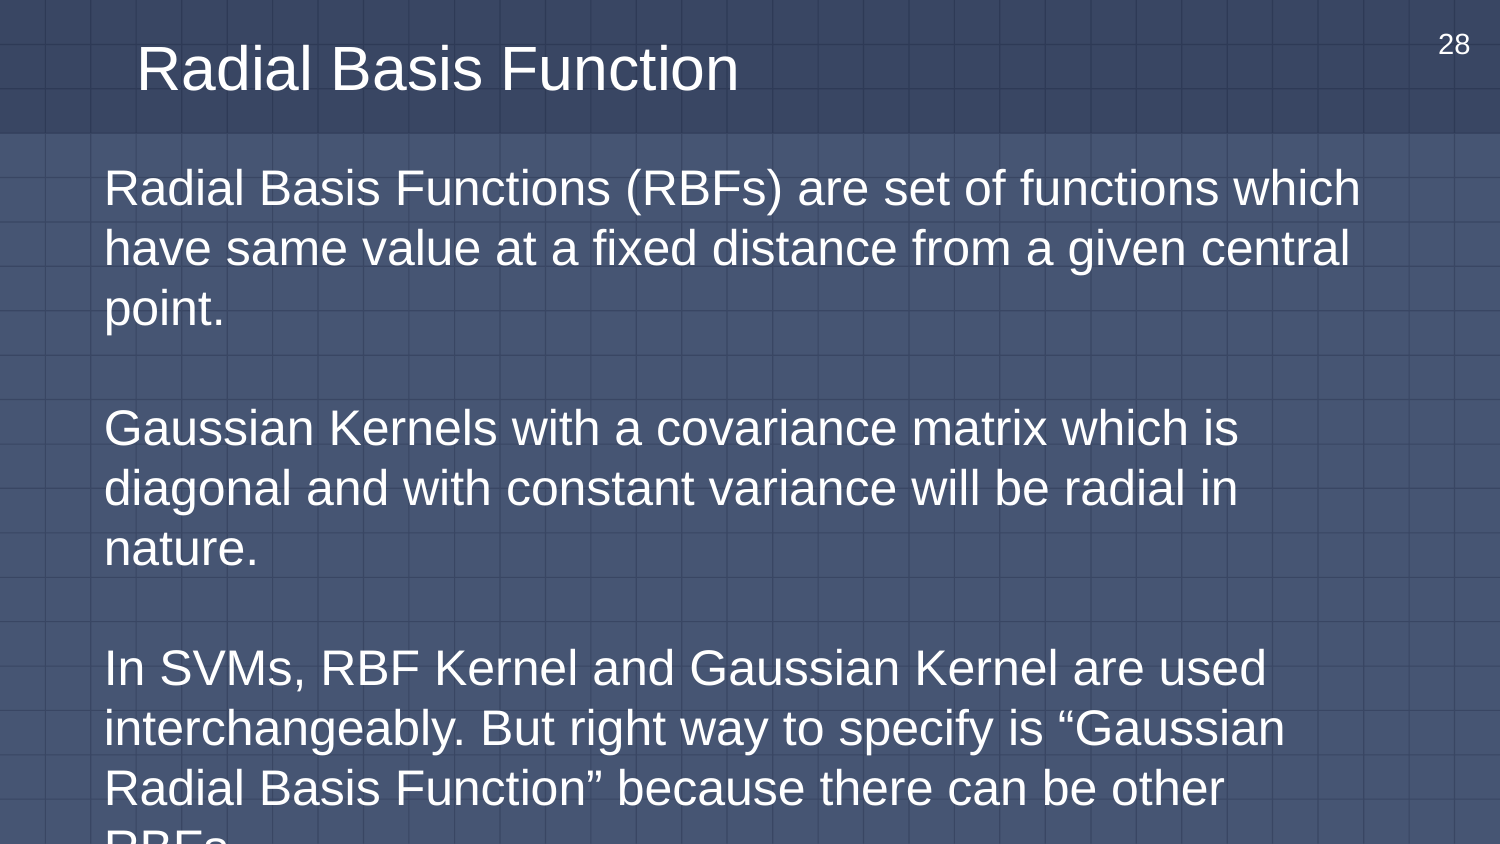

28
Radial Basis Function
# Radial Basis Functions (RBFs) are set of functions which have same value at a fixed distance from a given central point.

Gaussian Kernels with a covariance matrix which is diagonal and with constant variance will be radial in nature.

In SVMs, RBF Kernel and Gaussian Kernel are used interchangeably. But right way to specify is “Gaussian Radial Basis Function” because there can be other RBFs.